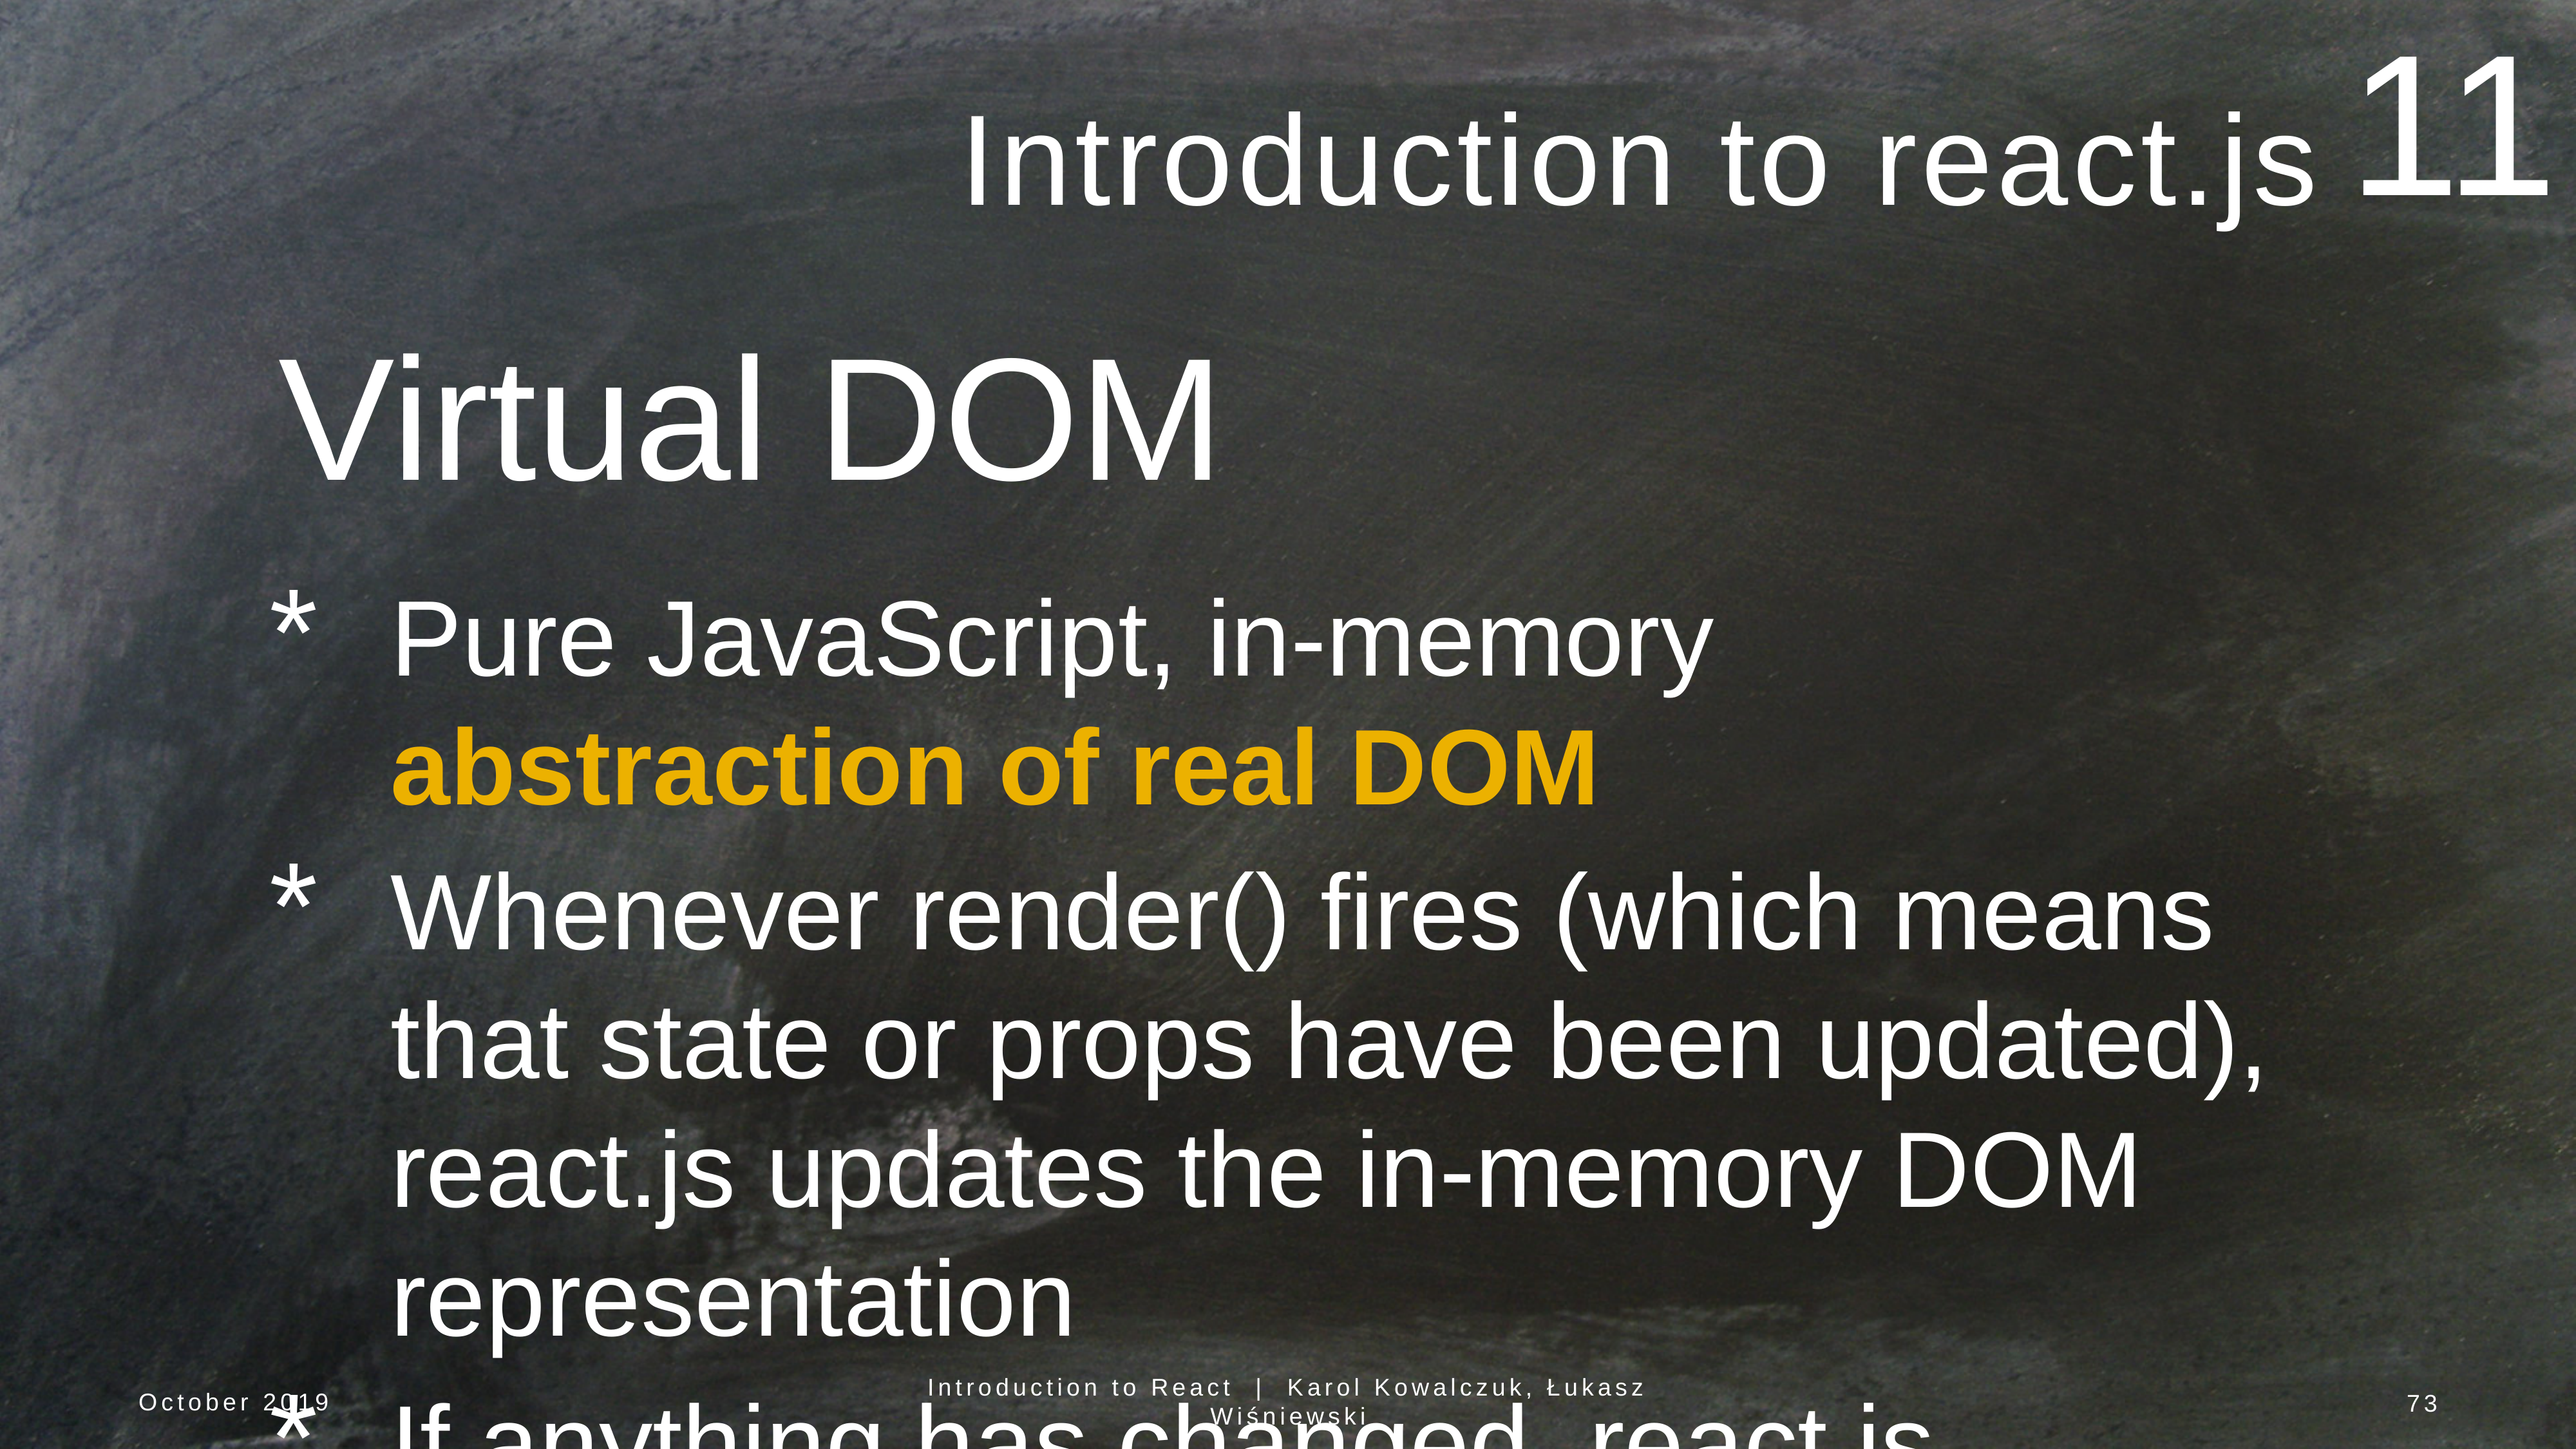

11
# Introduction to react.js
Virtual DOM
Pure JavaScript, in-memory abstraction of real DOM
Whenever render() fires (which means that state or props have been updated), react.js updates the in-memory DOM representation
If anything has changed, react.js modifies the real DOM to match
October 2019
Introduction to React  |  Karol Kowalczuk, Łukasz Wiśniewski
73